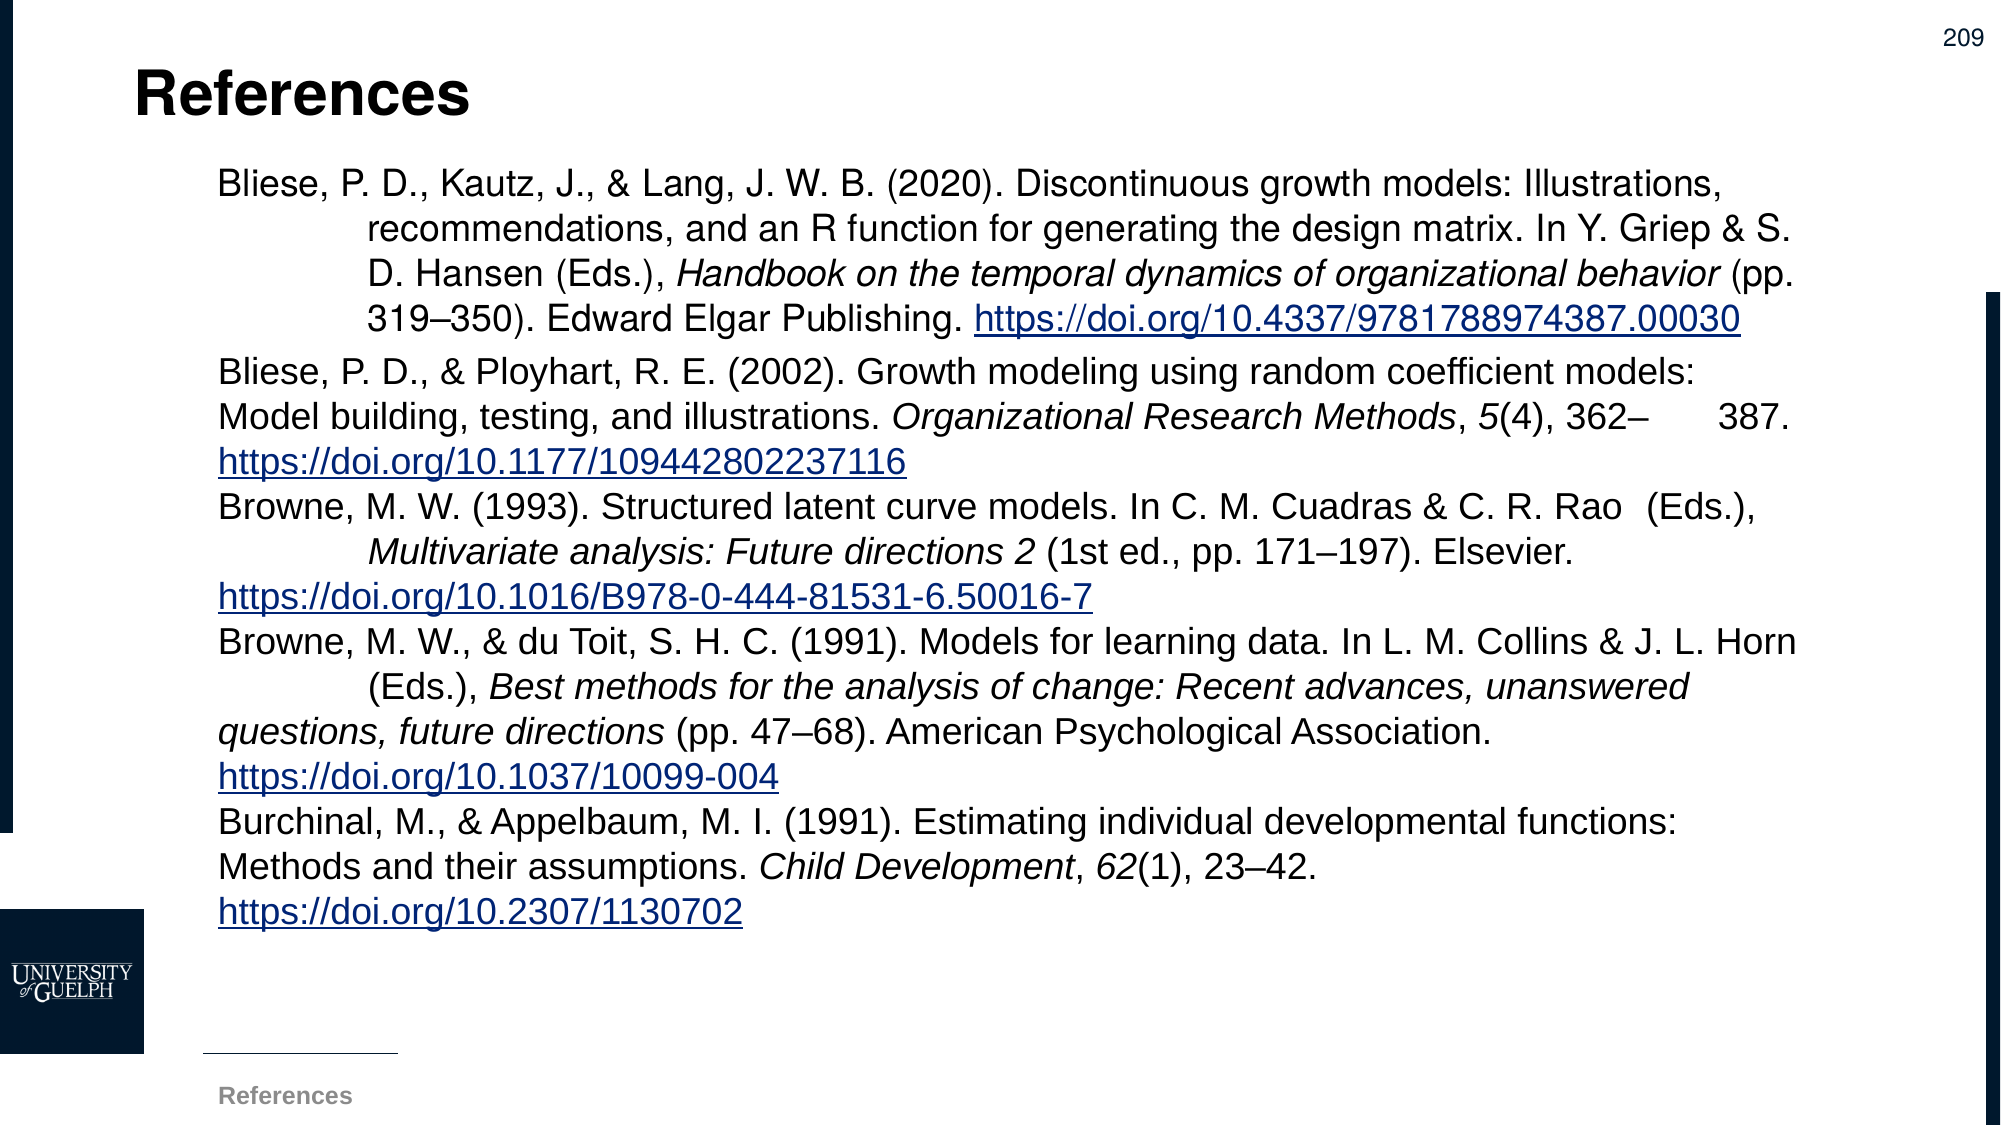

# References
Bliese, P. D., Kautz, J., & Lang, J. W. B. (2020). Discontinuous growth models: Illustrations, 	recommendations, and an R function for generating the design matrix. In Y. Griep & S. 	D. Hansen (Eds.), Handbook on the temporal dynamics of organizational behavior (pp. 	319–350). Edward Elgar Publishing. https://doi.org/10.4337/9781788974387.00030
Bliese, P. D., & Ployhart, R. E. (2002). Growth modeling using random coefficient models:	Model building, testing, and illustrations. Organizational Research Methods, 5(4), 362–	387. https://doi.org/10.1177/109442802237116
Browne, M. W. (1993). Structured latent curve models. In C. M. Cuadras & C. R. Rao (Eds.),	Multivariate analysis: Future directions 2 (1st ed., pp. 171–197). Elsevier.	https://doi.org/10.1016/B978-0-444-81531-6.50016-7
Browne, M. W., & du Toit, S. H. C. (1991). Models for learning data. In L. M. Collins & J. L. Horn 	(Eds.), Best methods for the analysis of change: Recent advances, unanswered 	questions, future directions (pp. 47–68). American Psychological Association. 	https://doi.org/10.1037/10099-004
Burchinal, M., & Appelbaum, M. I. (1991). Estimating individual developmental functions: 	Methods and their assumptions. Child Development, 62(1), 23–42. 	https://doi.org/10.2307/1130702

References